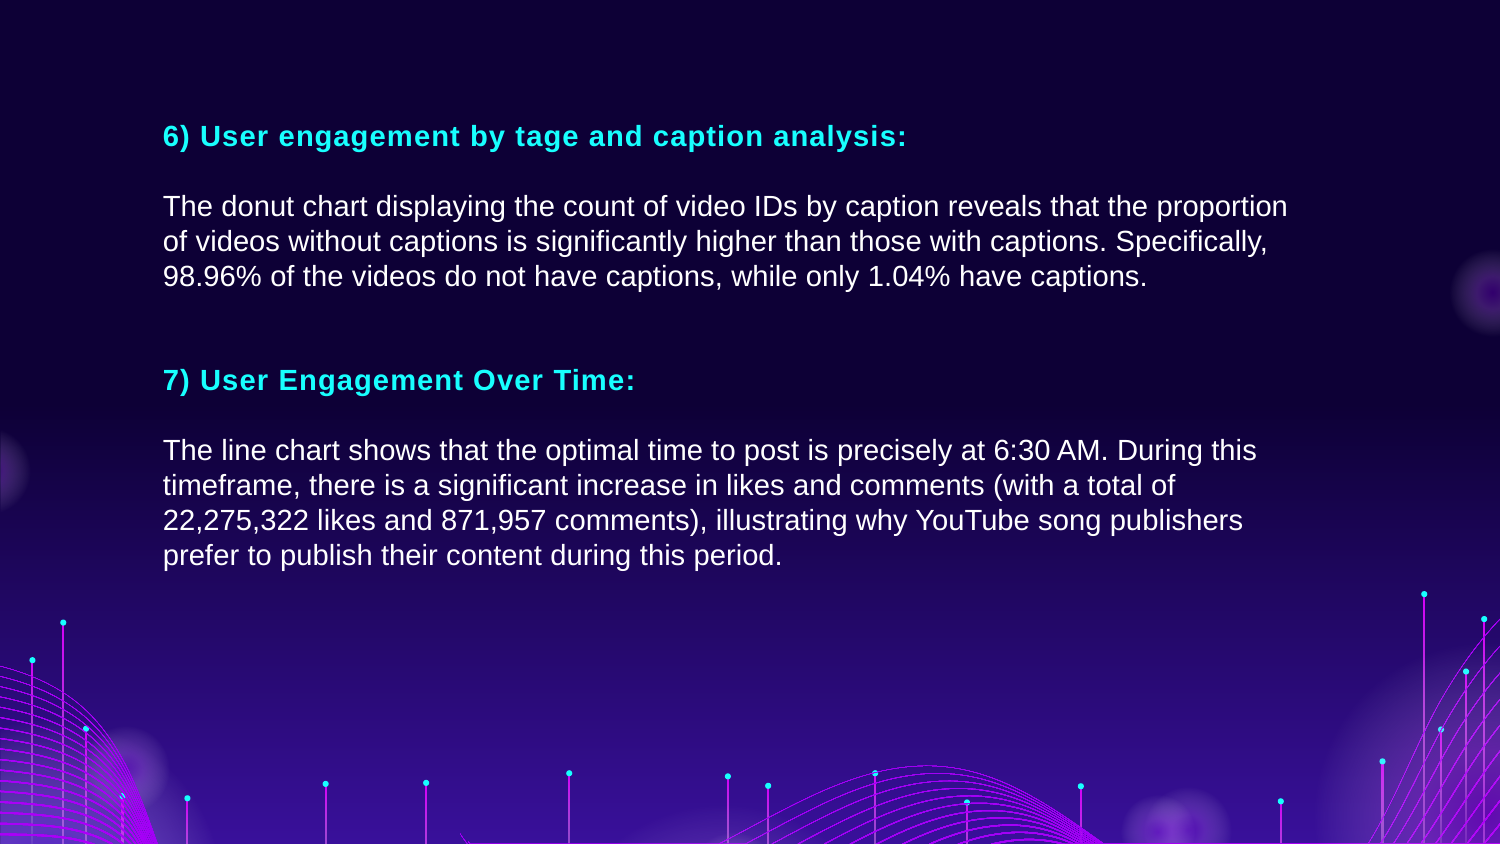

6) User engagement by tage and caption analysis:

The donut chart displaying the count of video IDs by caption reveals that the proportion of videos without captions is significantly higher than those with captions. Specifically, 98.96% of the videos do not have captions, while only 1.04% have captions.

7) User Engagement Over Time:

The line chart shows that the optimal time to post is precisely at 6:30 AM. During this timeframe, there is a significant increase in likes and comments (with a total of 22,275,322 likes and 871,957 comments), illustrating why YouTube song publishers prefer to publish their content during this period.
﻿﻿